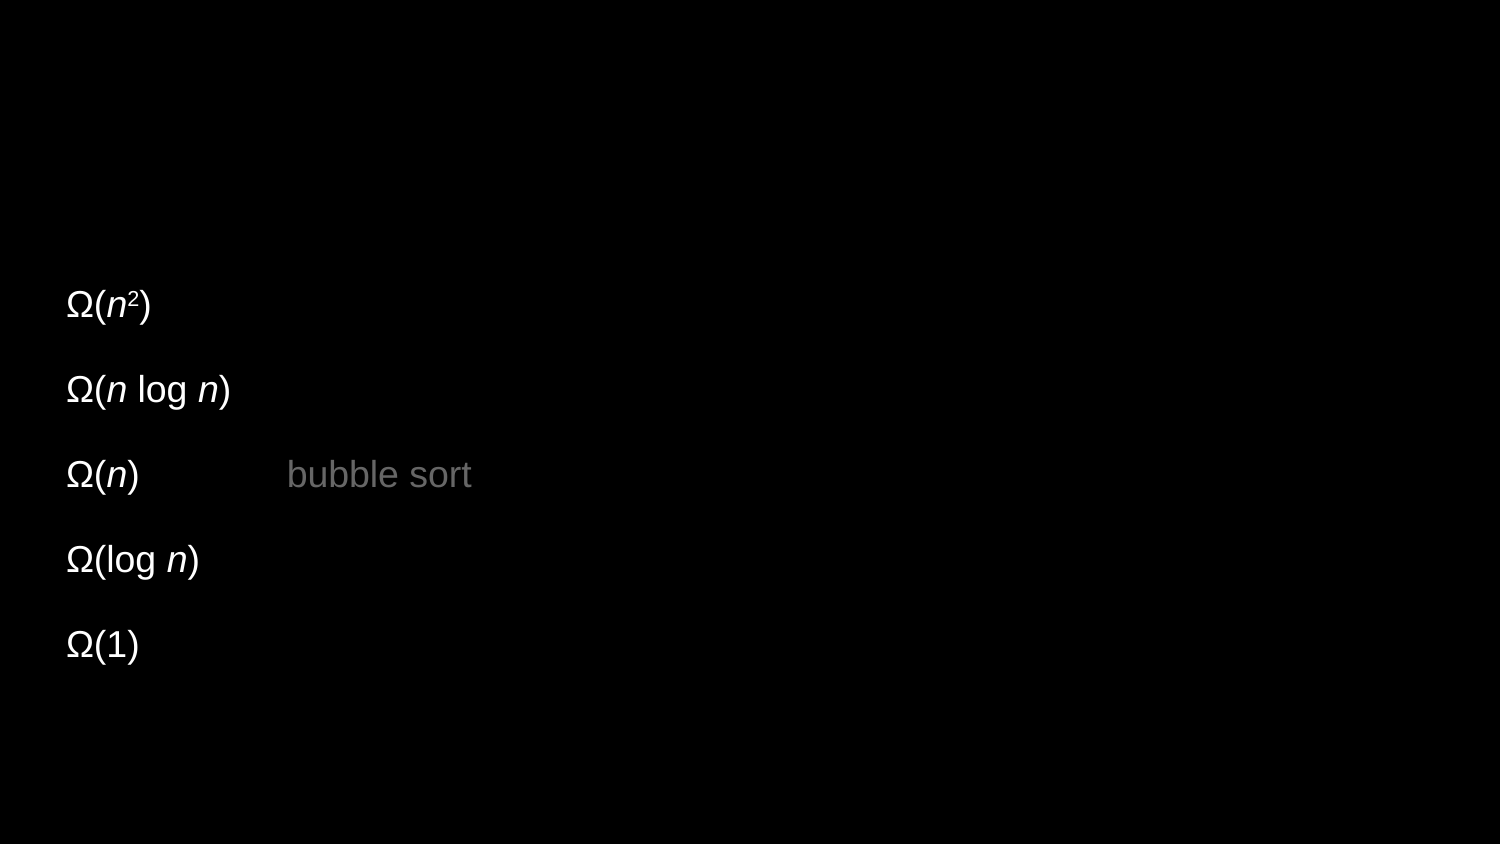

Ω(n2)
Ω(n log n)
Ω(n)              bubble sort
Ω(log n)
Ω(1)